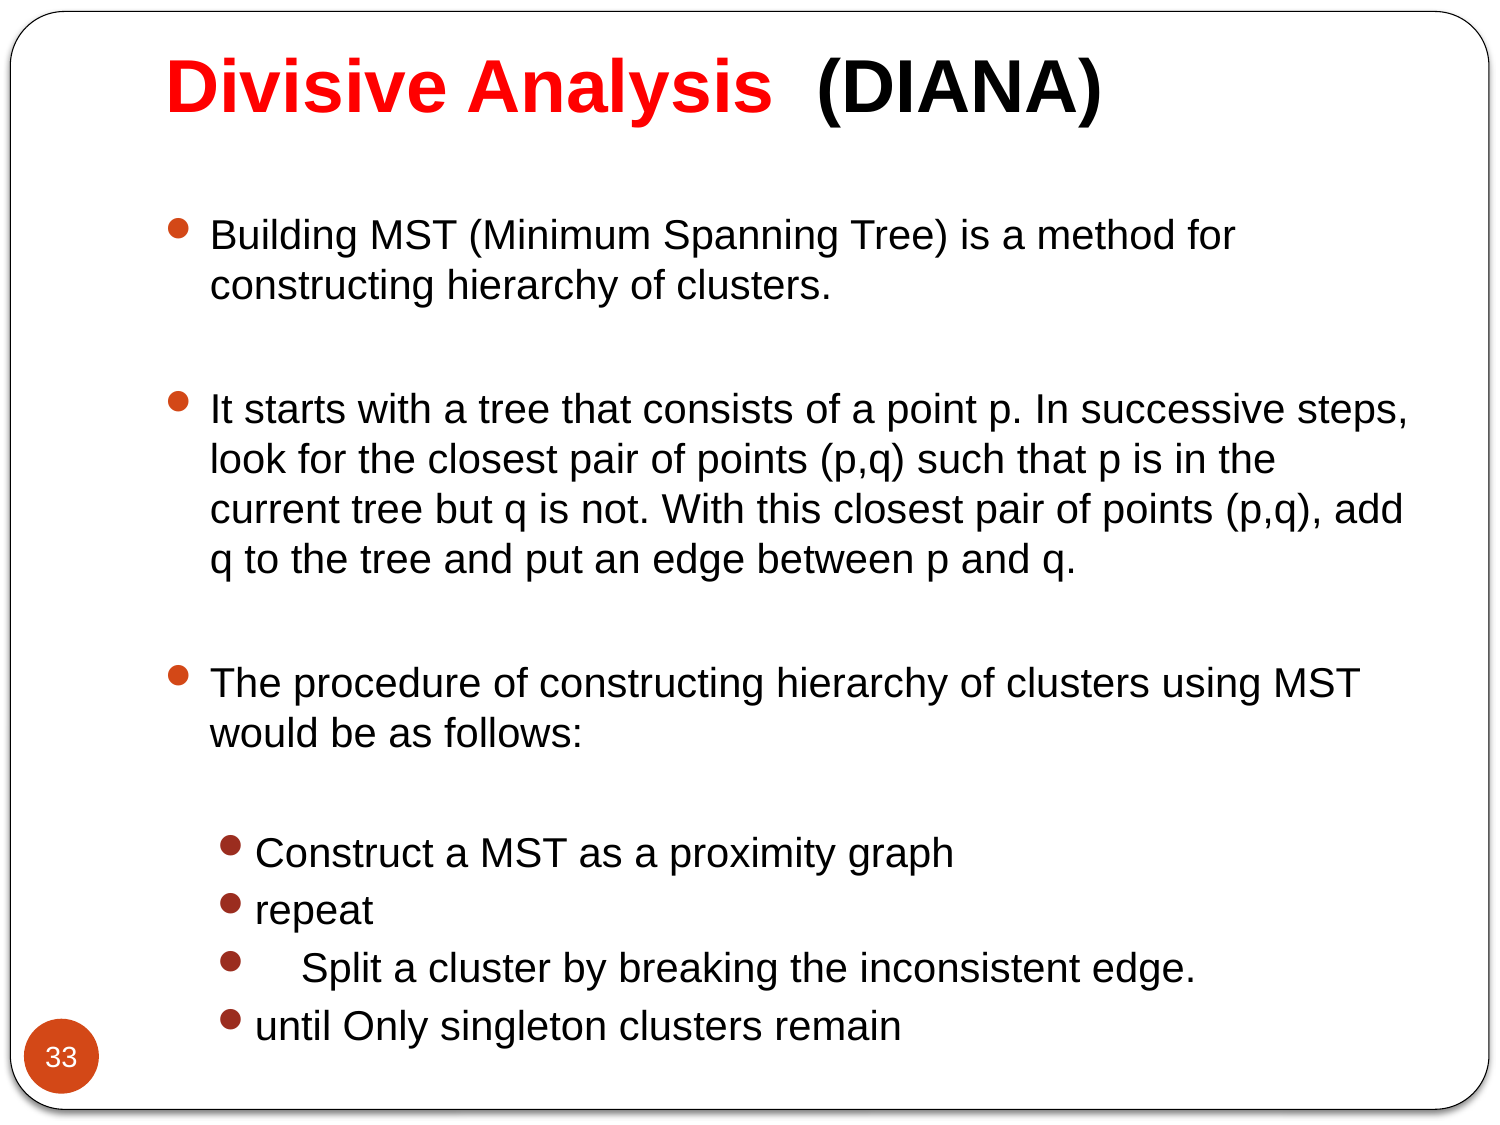

# Divisive Analysis  (DIANA)
Building MST (Minimum Spanning Tree) is a method for constructing hierarchy of clusters.

It starts with a tree that consists of a point p. In successive steps, look for the closest pair of points (p,q) such that p is in the current tree but q is not. With this closest pair of points (p,q), add q to the tree and put an edge between p and q.

The procedure of constructing hierarchy of clusters using MST would be as follows:

Construct a MST as a proximity graph
repeat
    Split a cluster by breaking the inconsistent edge.
until Only singleton clusters remain
33